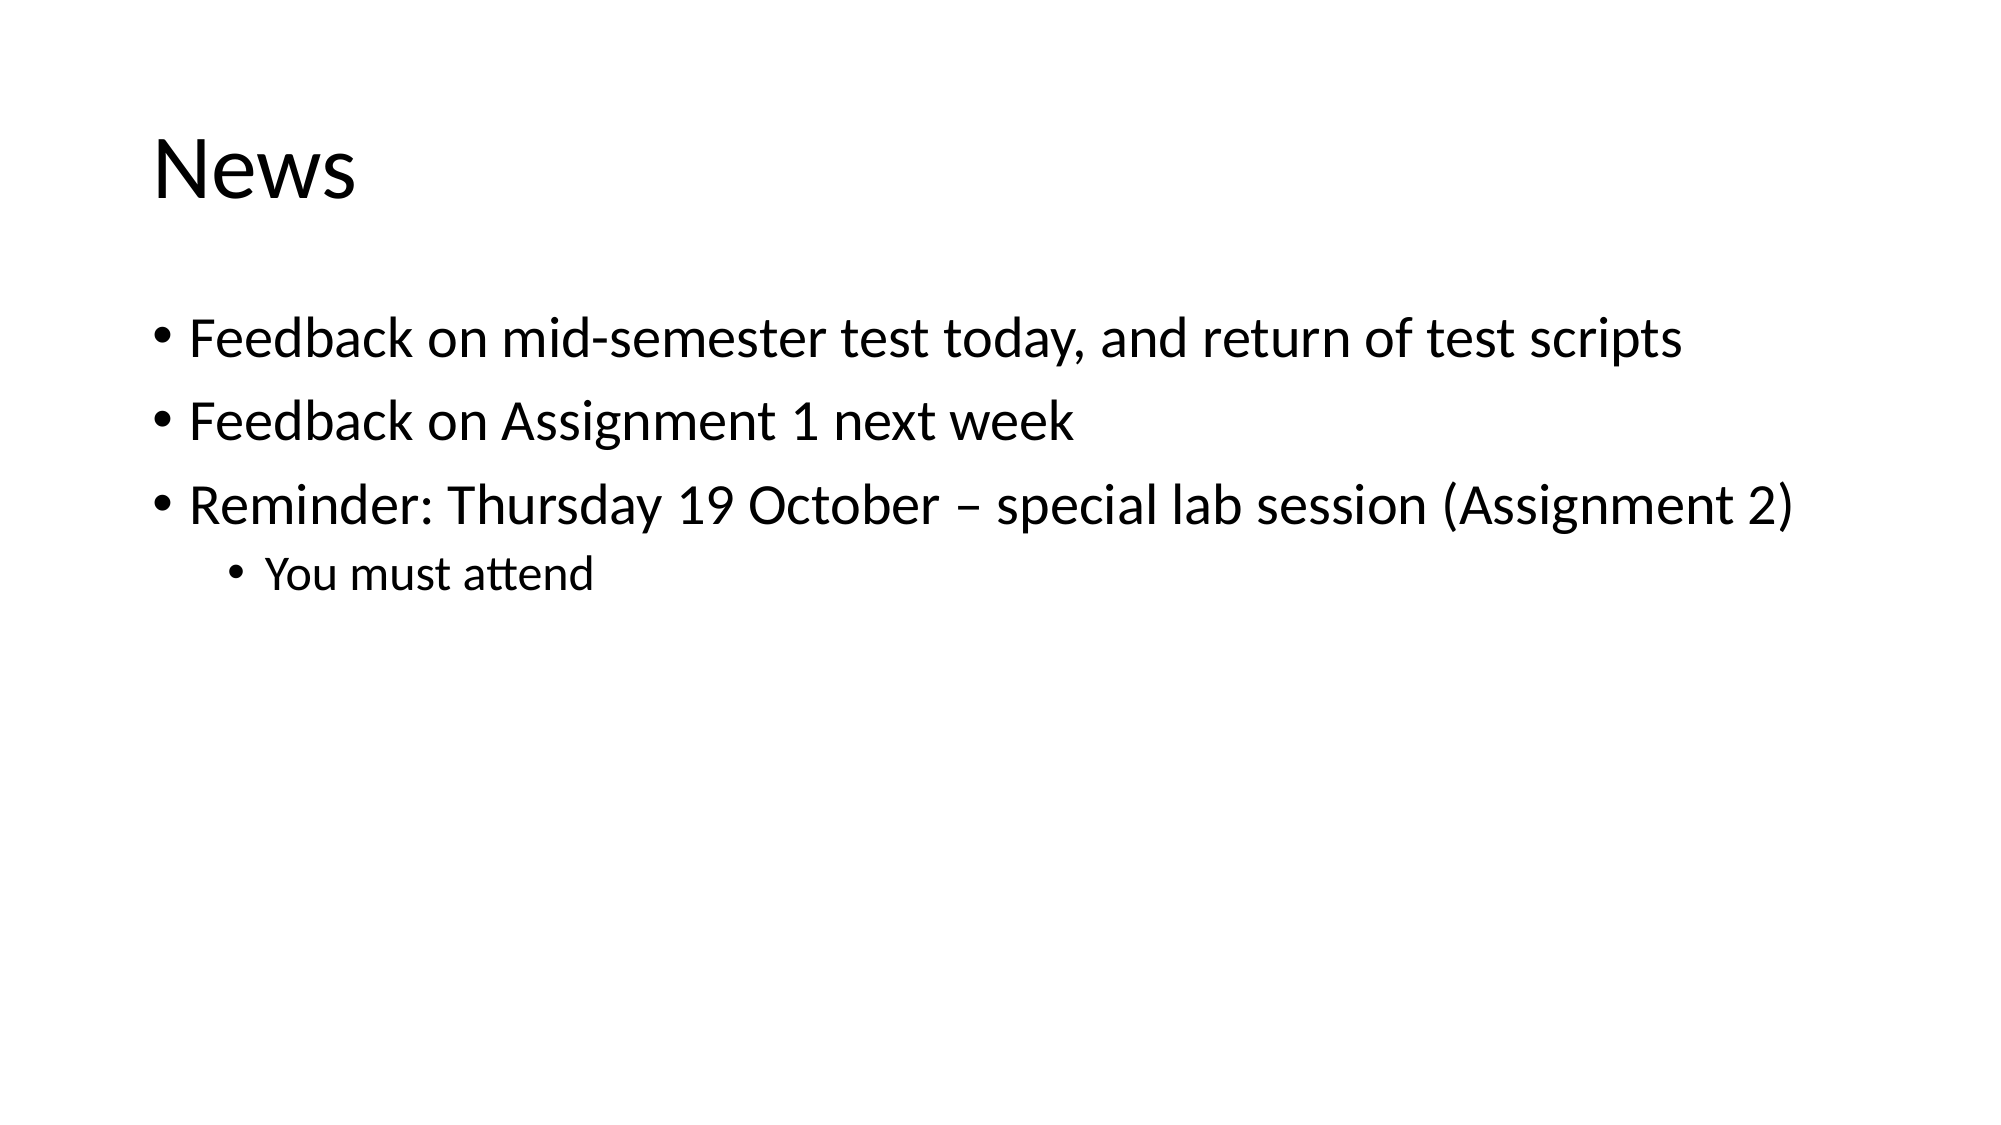

# News
Feedback on mid-semester test today, and return of test scripts
Feedback on Assignment 1 next week
Reminder: Thursday 19 October – special lab session (Assignment 2)
You must attend